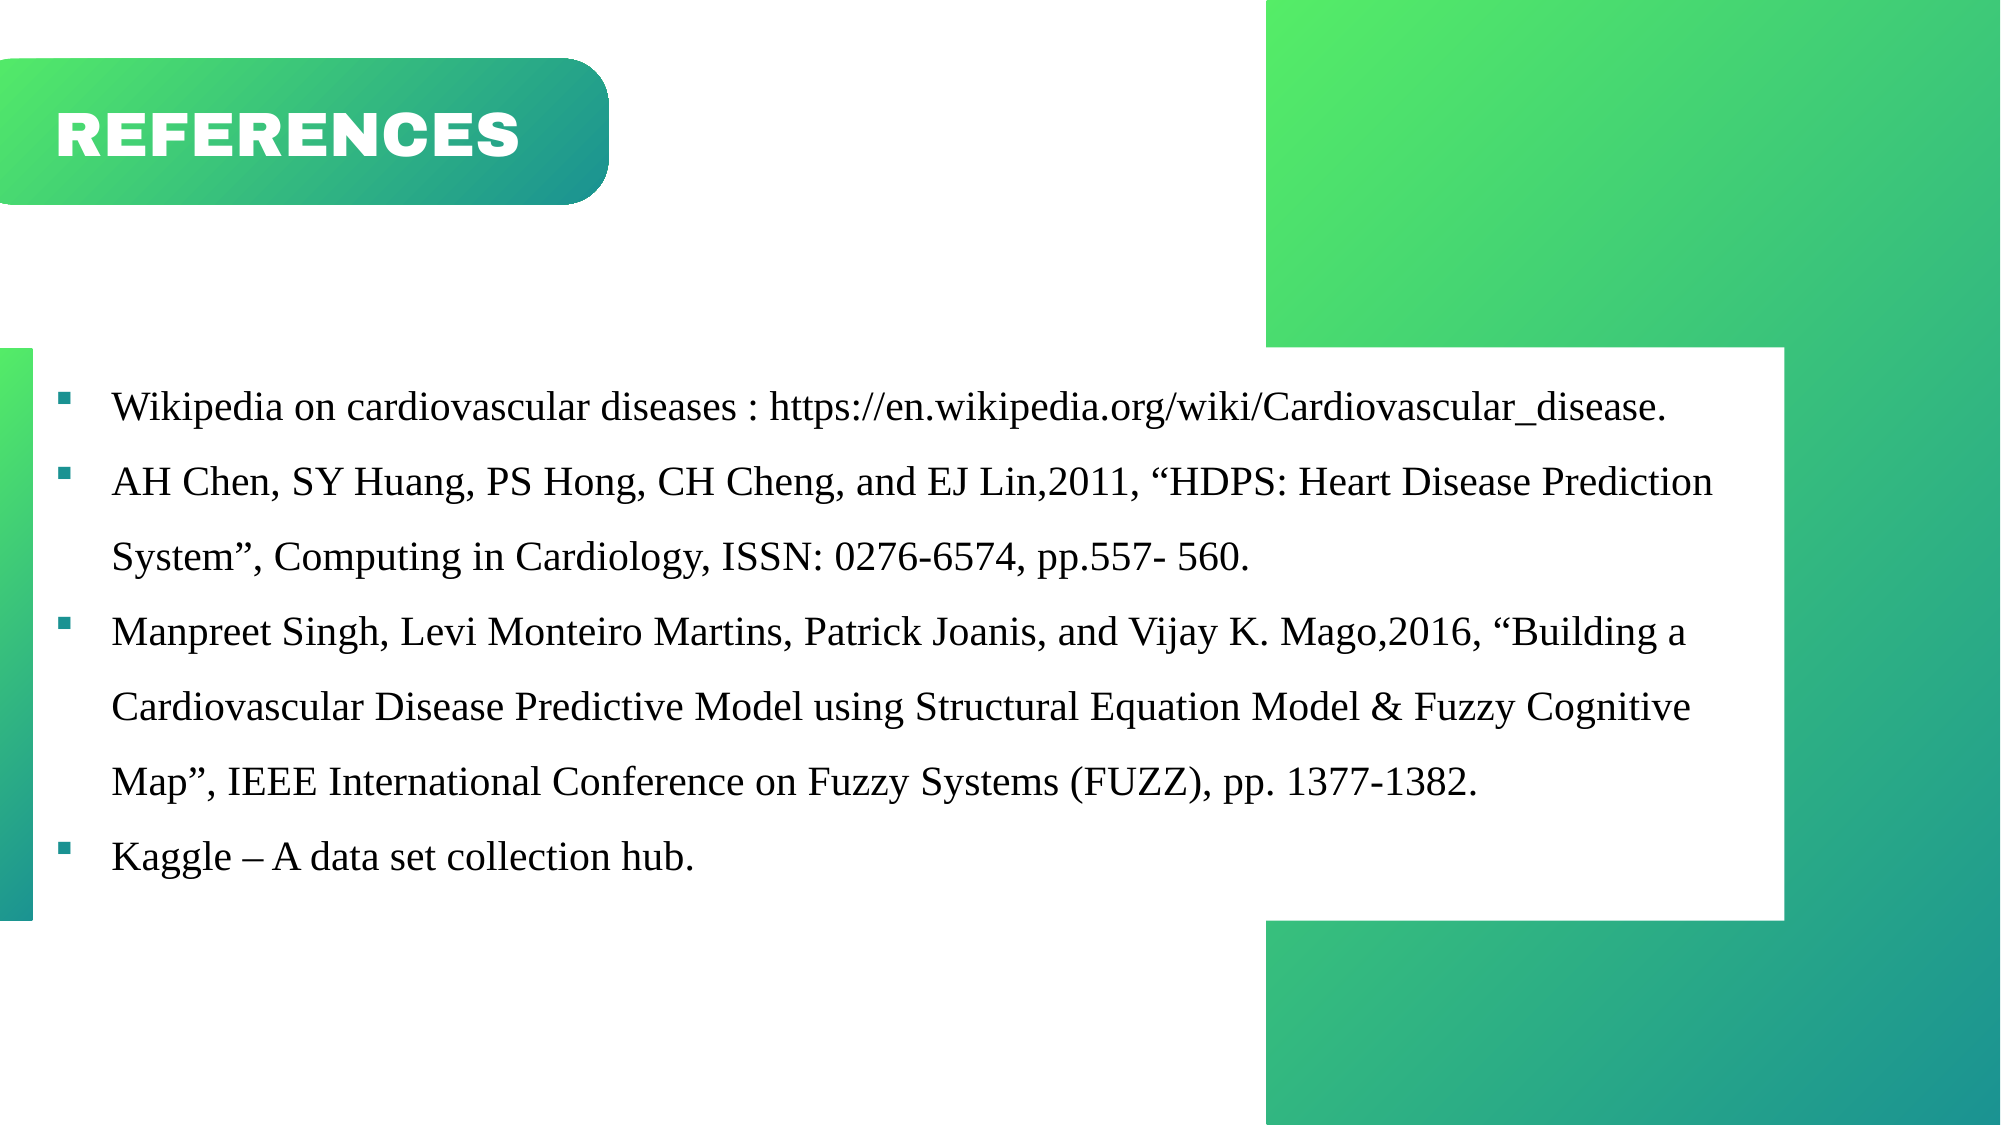

REFERENCES
Wikipedia on cardiovascular diseases : https://en.wikipedia.org/wiki/Cardiovascular_disease.
AH Chen, SY Huang, PS Hong, CH Cheng, and EJ Lin,2011, “HDPS: Heart Disease Prediction System”, Computing in Cardiology, ISSN: 0276-6574, pp.557- 560.
Manpreet Singh, Levi Monteiro Martins, Patrick Joanis, and Vijay K. Mago,2016, “Building a Cardiovascular Disease Predictive Model using Structural Equation Model & Fuzzy Cognitive Map”, IEEE International Conference on Fuzzy Systems (FUZZ), pp. 1377-1382.
Kaggle – A data set collection hub.